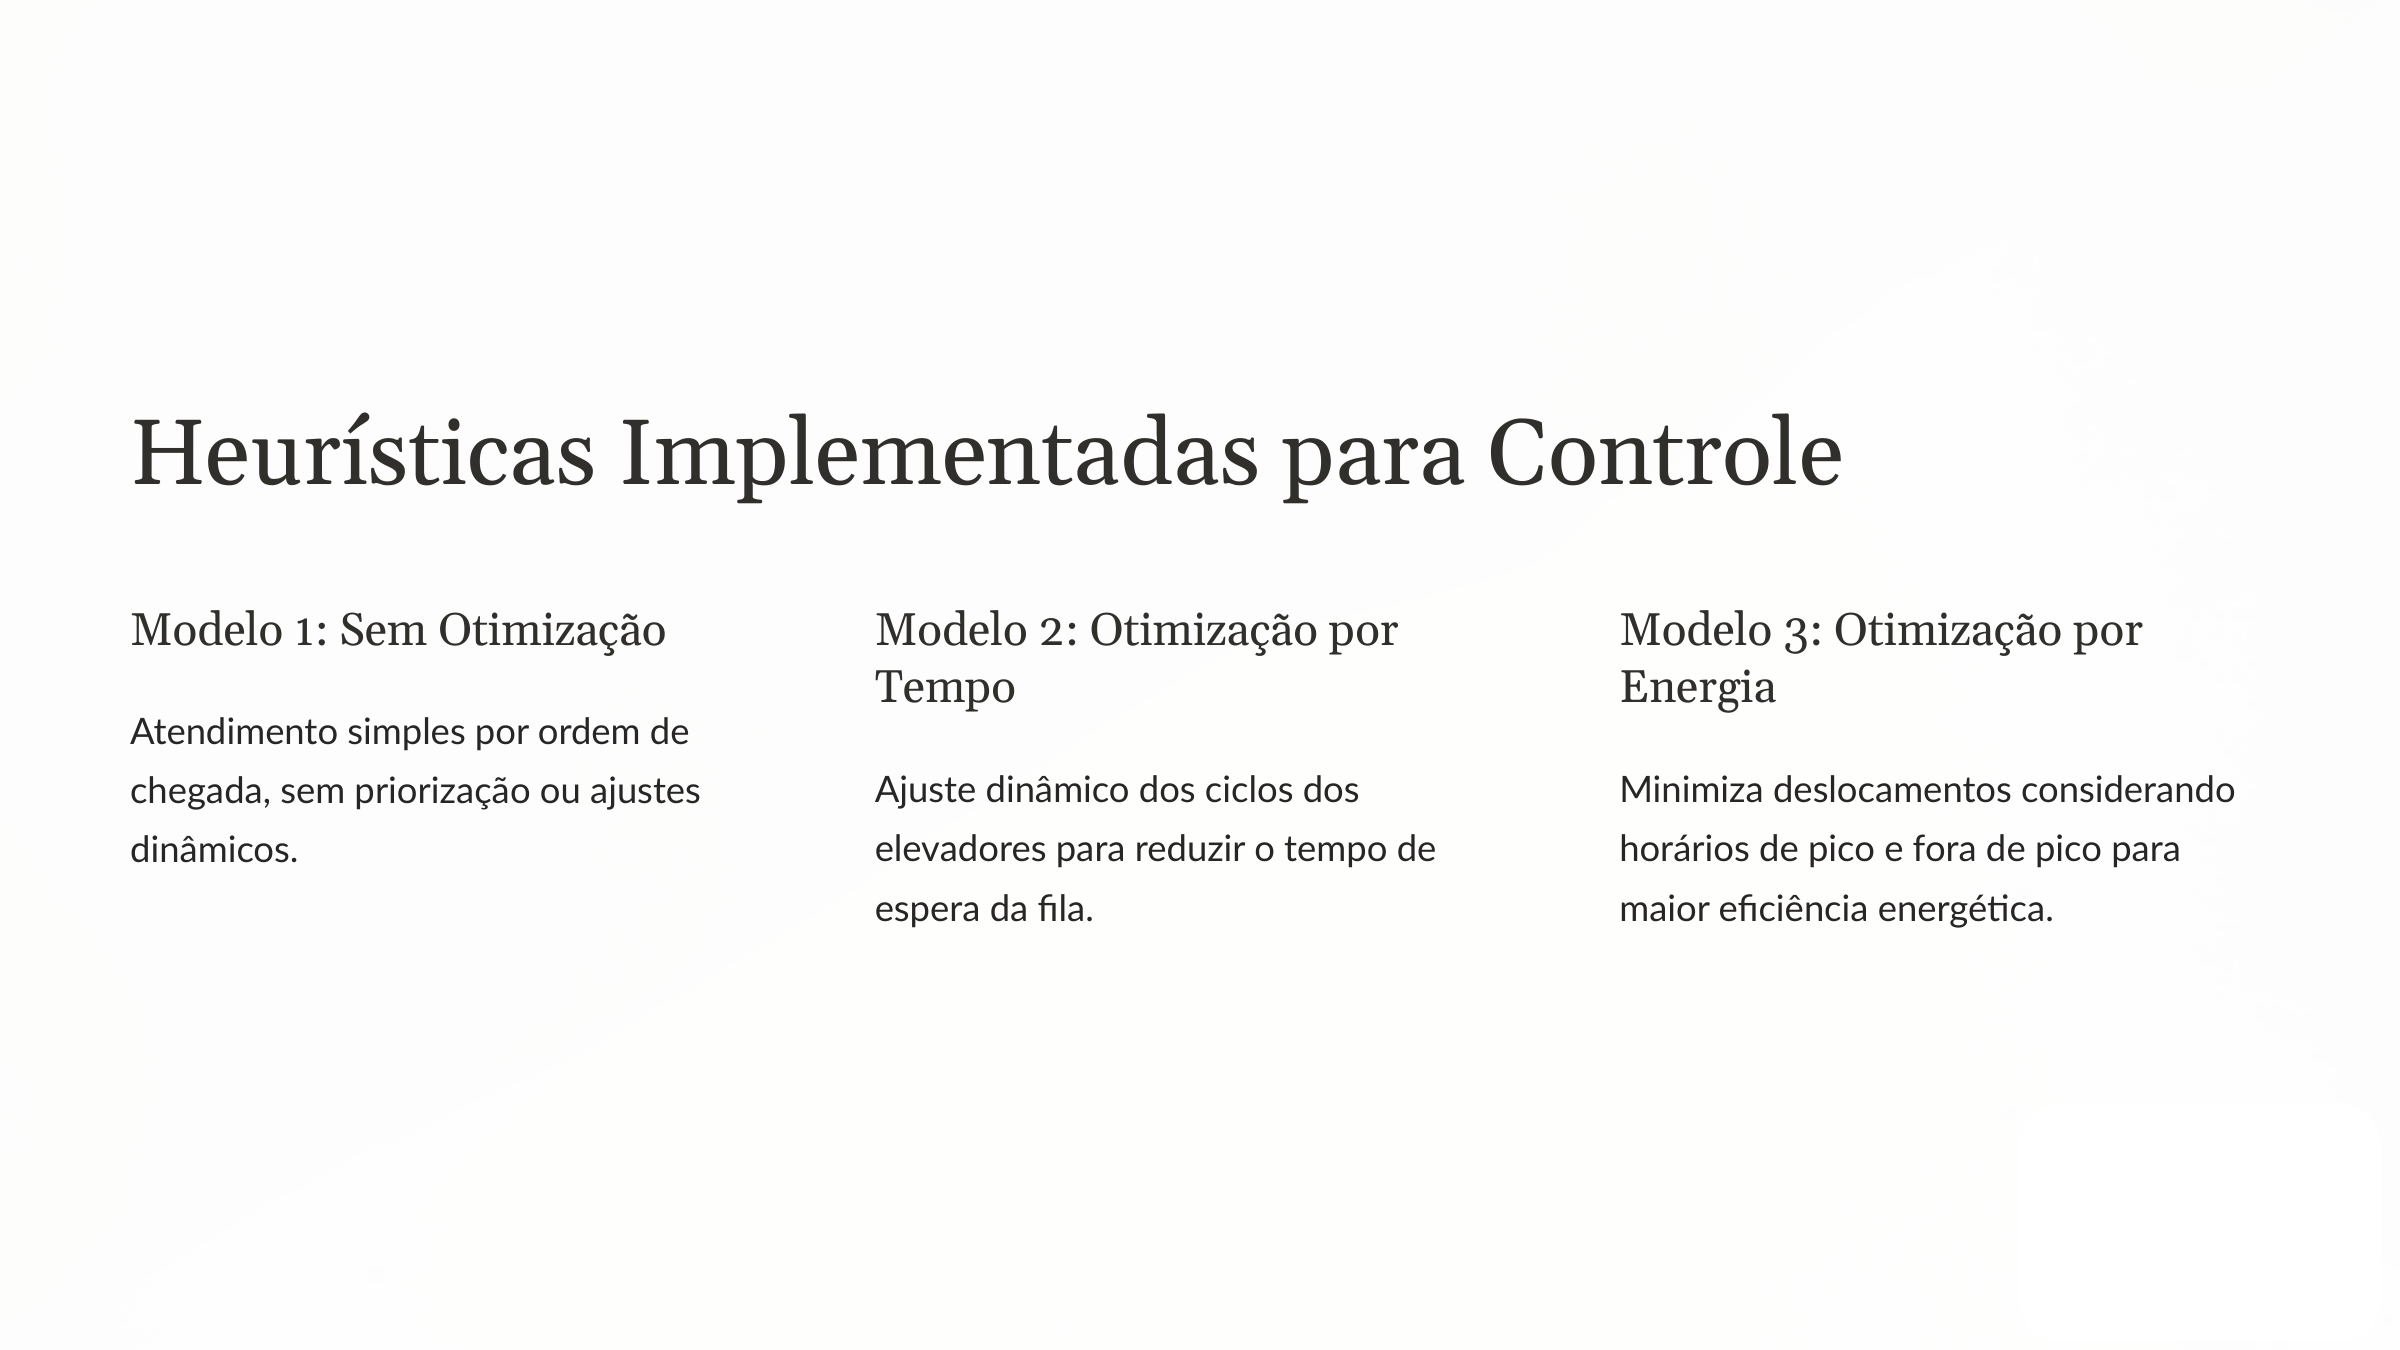

Heurísticas Implementadas para Controle
Modelo 1: Sem Otimização
Modelo 2: Otimização por Tempo
Modelo 3: Otimização por Energia
Atendimento simples por ordem de chegada, sem priorização ou ajustes dinâmicos.
Ajuste dinâmico dos ciclos dos elevadores para reduzir o tempo de espera da fila.
Minimiza deslocamentos considerando horários de pico e fora de pico para maior eficiência energética.